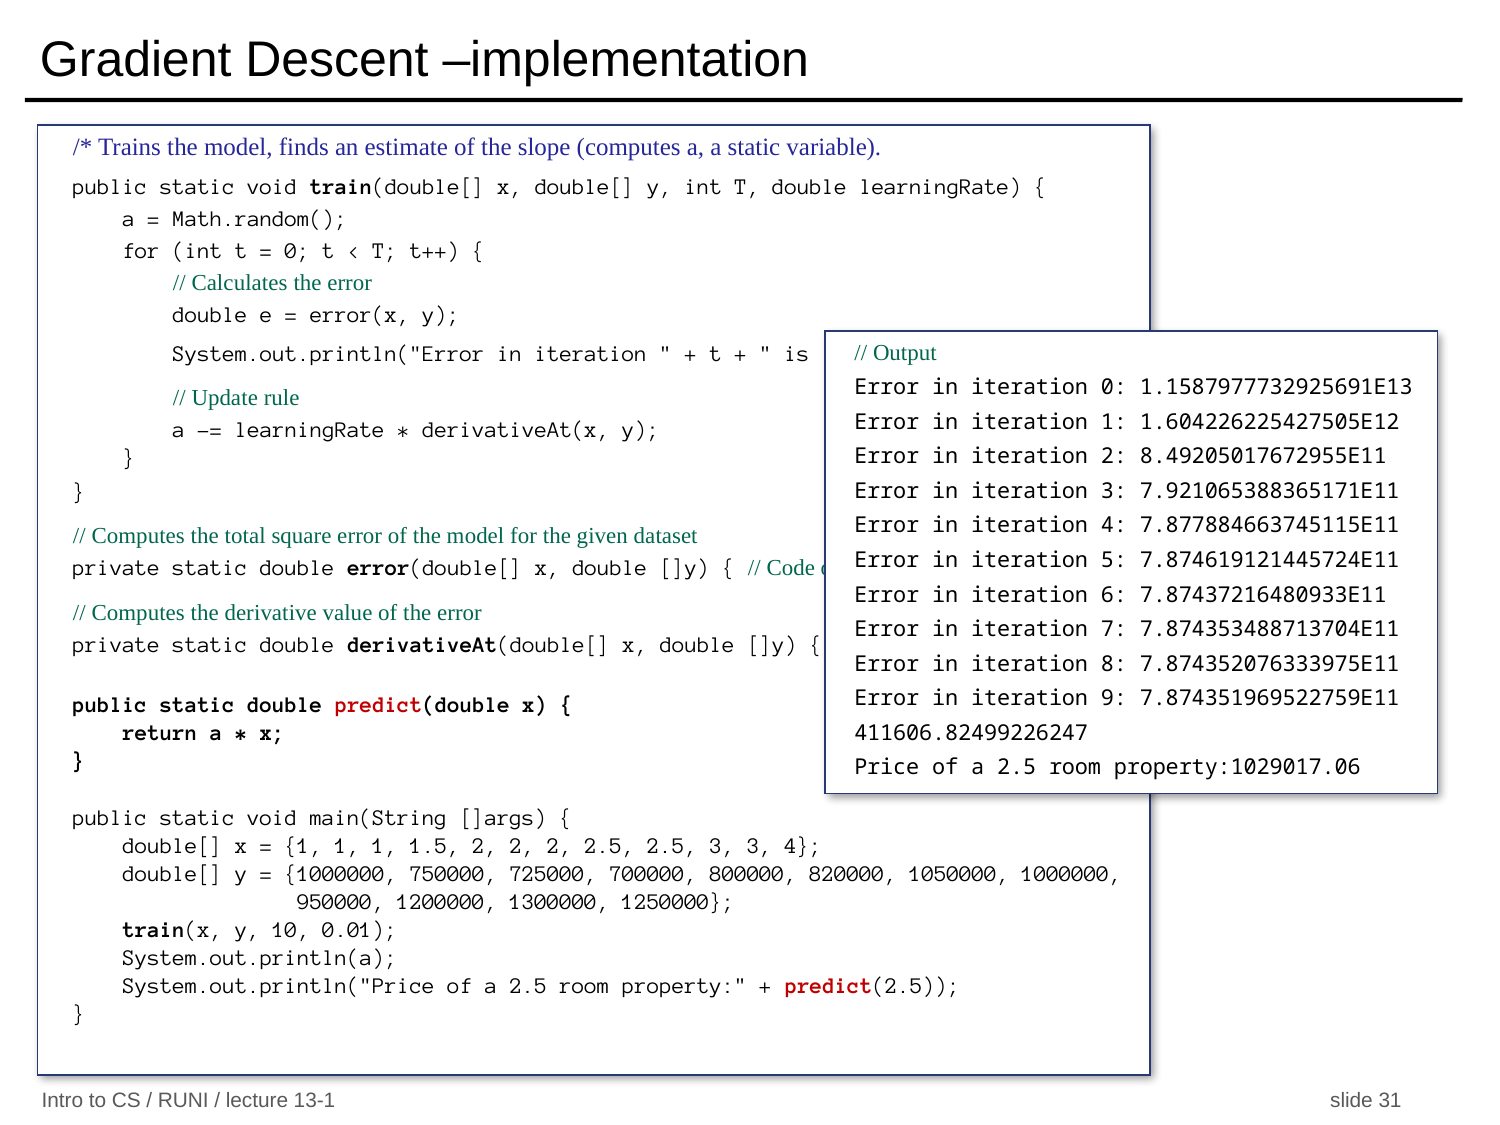

# Gradient Descent –implementation
/* Trains the model, finds an estimate of the slope (computes a, a static variable).
public static void train(double[] x, double[] y, int T, double learningRate) {
    a = Math.random();
    for (int t = 0; t < T; t++) {
        // Calculates the error
        double e = error(x, y);
        System.out.println("Error in iteration " + t + " is " + e);
        // Update rule
        a -= learningRate * derivativeAt(x, y);
    }
}
// Computes the total square error of the model for the given dataset
private static double error(double[] x, double []y) { // Code omitted }
// Computes the derivative value of the error
private static double derivativeAt(double[] x, double []y) { // Code omitted }

public static double predict(double x) {
    return a * x;
}
public static void main(String []args) {
    double[] x = {1, 1, 1, 1.5, 2, 2, 2, 2.5, 2.5, 3, 3, 4};
    double[] y = {1000000, 750000, 725000, 700000, 800000, 820000, 1050000, 1000000,
                  950000, 1200000, 1300000, 1250000};
    train(x, y, 10, 0.01);
    System.out.println(a);
    System.out.println("Price of a 2.5 room property:" + predict(2.5));
}

// Output
Error in iteration 0: 1.1587977732925691E13
Error in iteration 1: 1.604226225427505E12
Error in iteration 2: 8.49205017672955E11
Error in iteration 3: 7.921065388365171E11
Error in iteration 4: 7.877884663745115E11
Error in iteration 5: 7.874619121445724E11
Error in iteration 6: 7.87437216480933E11
Error in iteration 7: 7.874353488713704E11
Error in iteration 8: 7.874352076333975E11
Error in iteration 9: 7.874351969522759E11
411606.82499226247
Price of a 2.5 room property:1029017.06